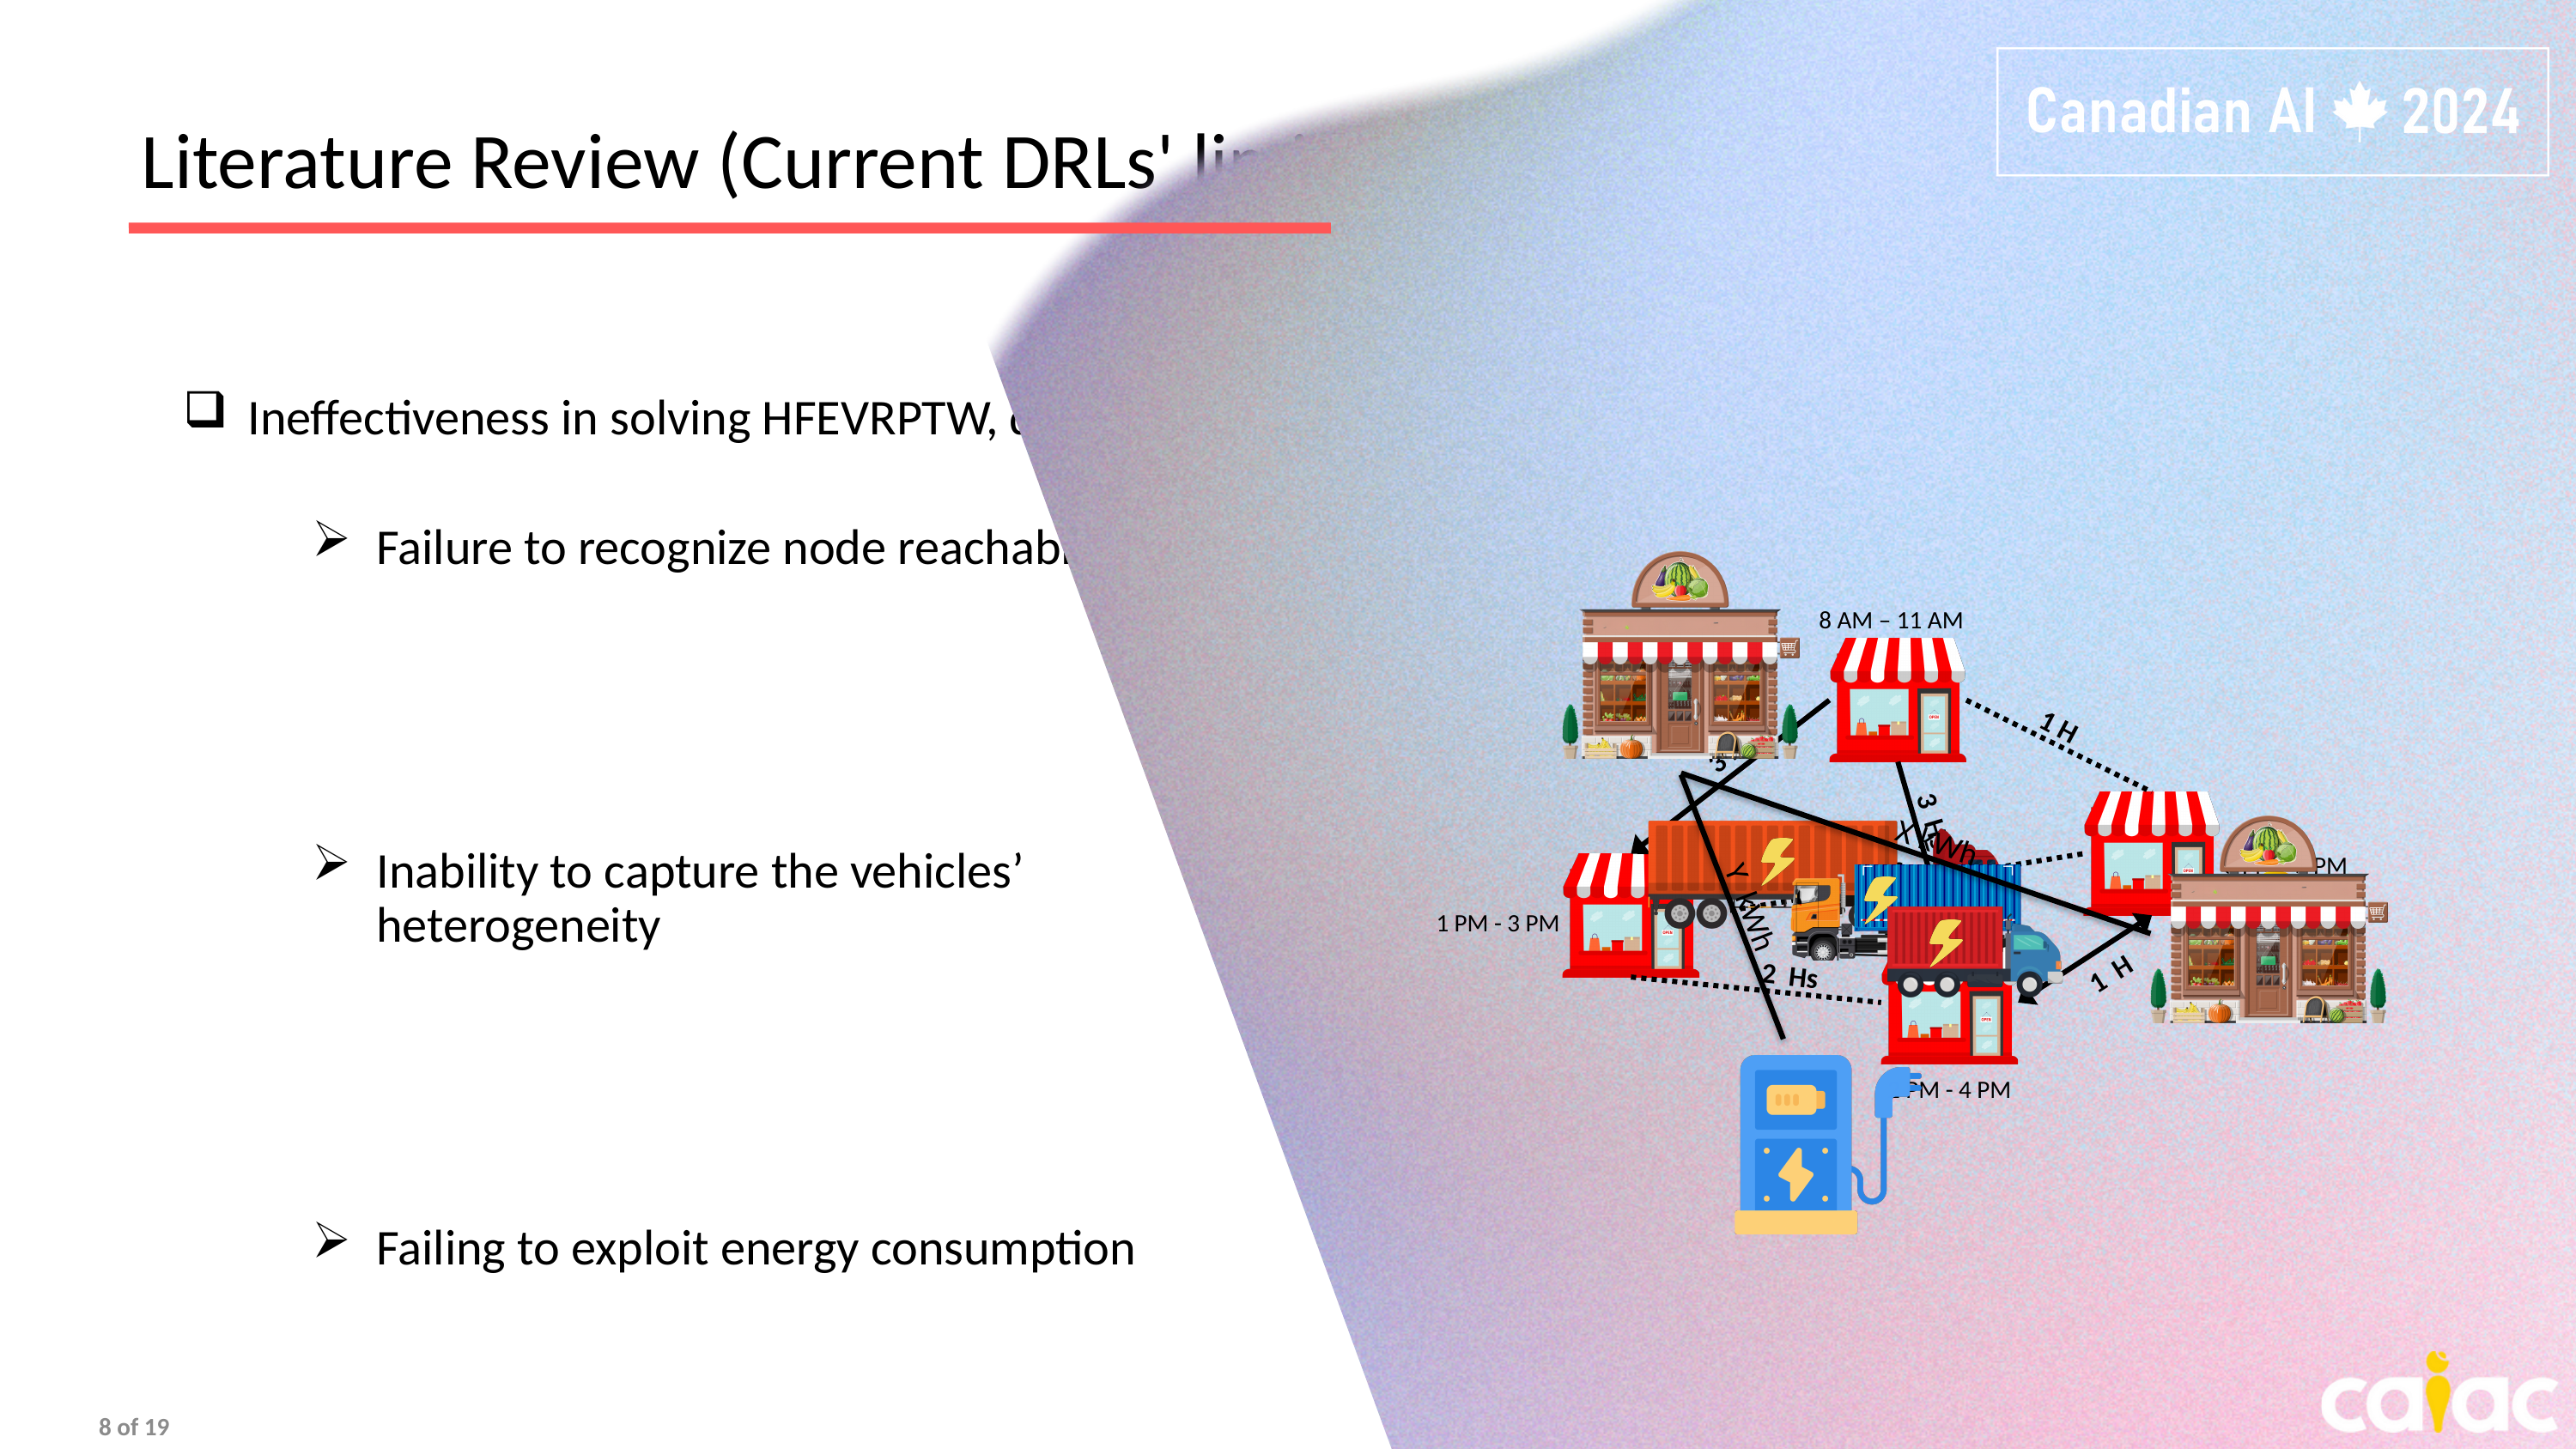

Literature Review (Current DRLs' limitations)

Ineffectiveness in solving HFEVRPTW, due to:

Failure to recognize node reachability

Inability to capture the vehicles’ heterogeneity

Failing to exploit energy consumption

X kWh
Y  kWh

8 AM – 11 AM

3 PM - 5 PM

1 PM - 3 PM

2 PM - 4 PM
1 H
3 Hs
3  Hs
3  Hs
1  H
2  Hs

8 of 19